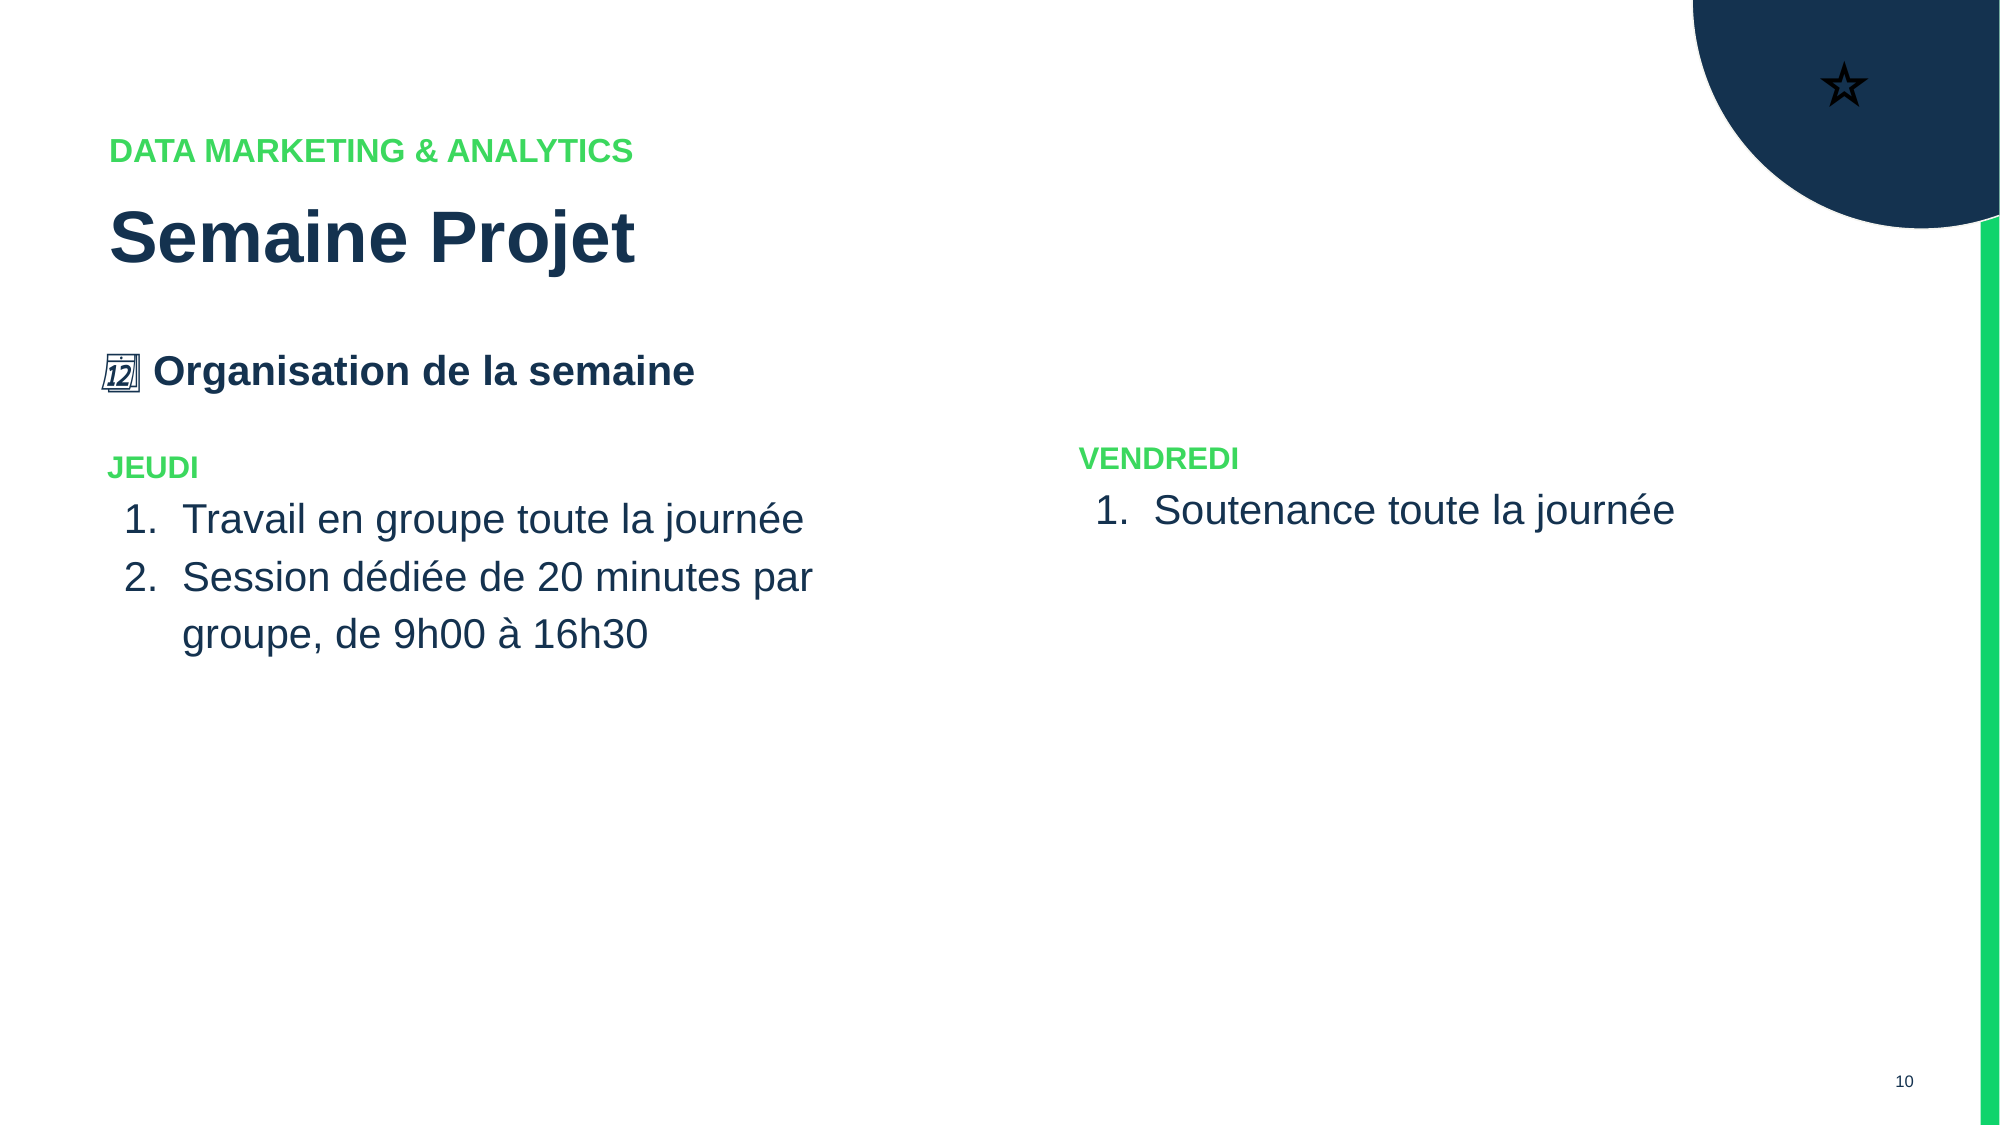

⭐️
DATA MARKETING & ANALYTICS
Semaine Projet
📆 Organisation de la semaine

VENDREDI
Soutenance toute la journée
JEUDI
Travail en groupe toute la journée
Session dédiée de 20 minutes par groupe, de 9h00 à 16h30
10